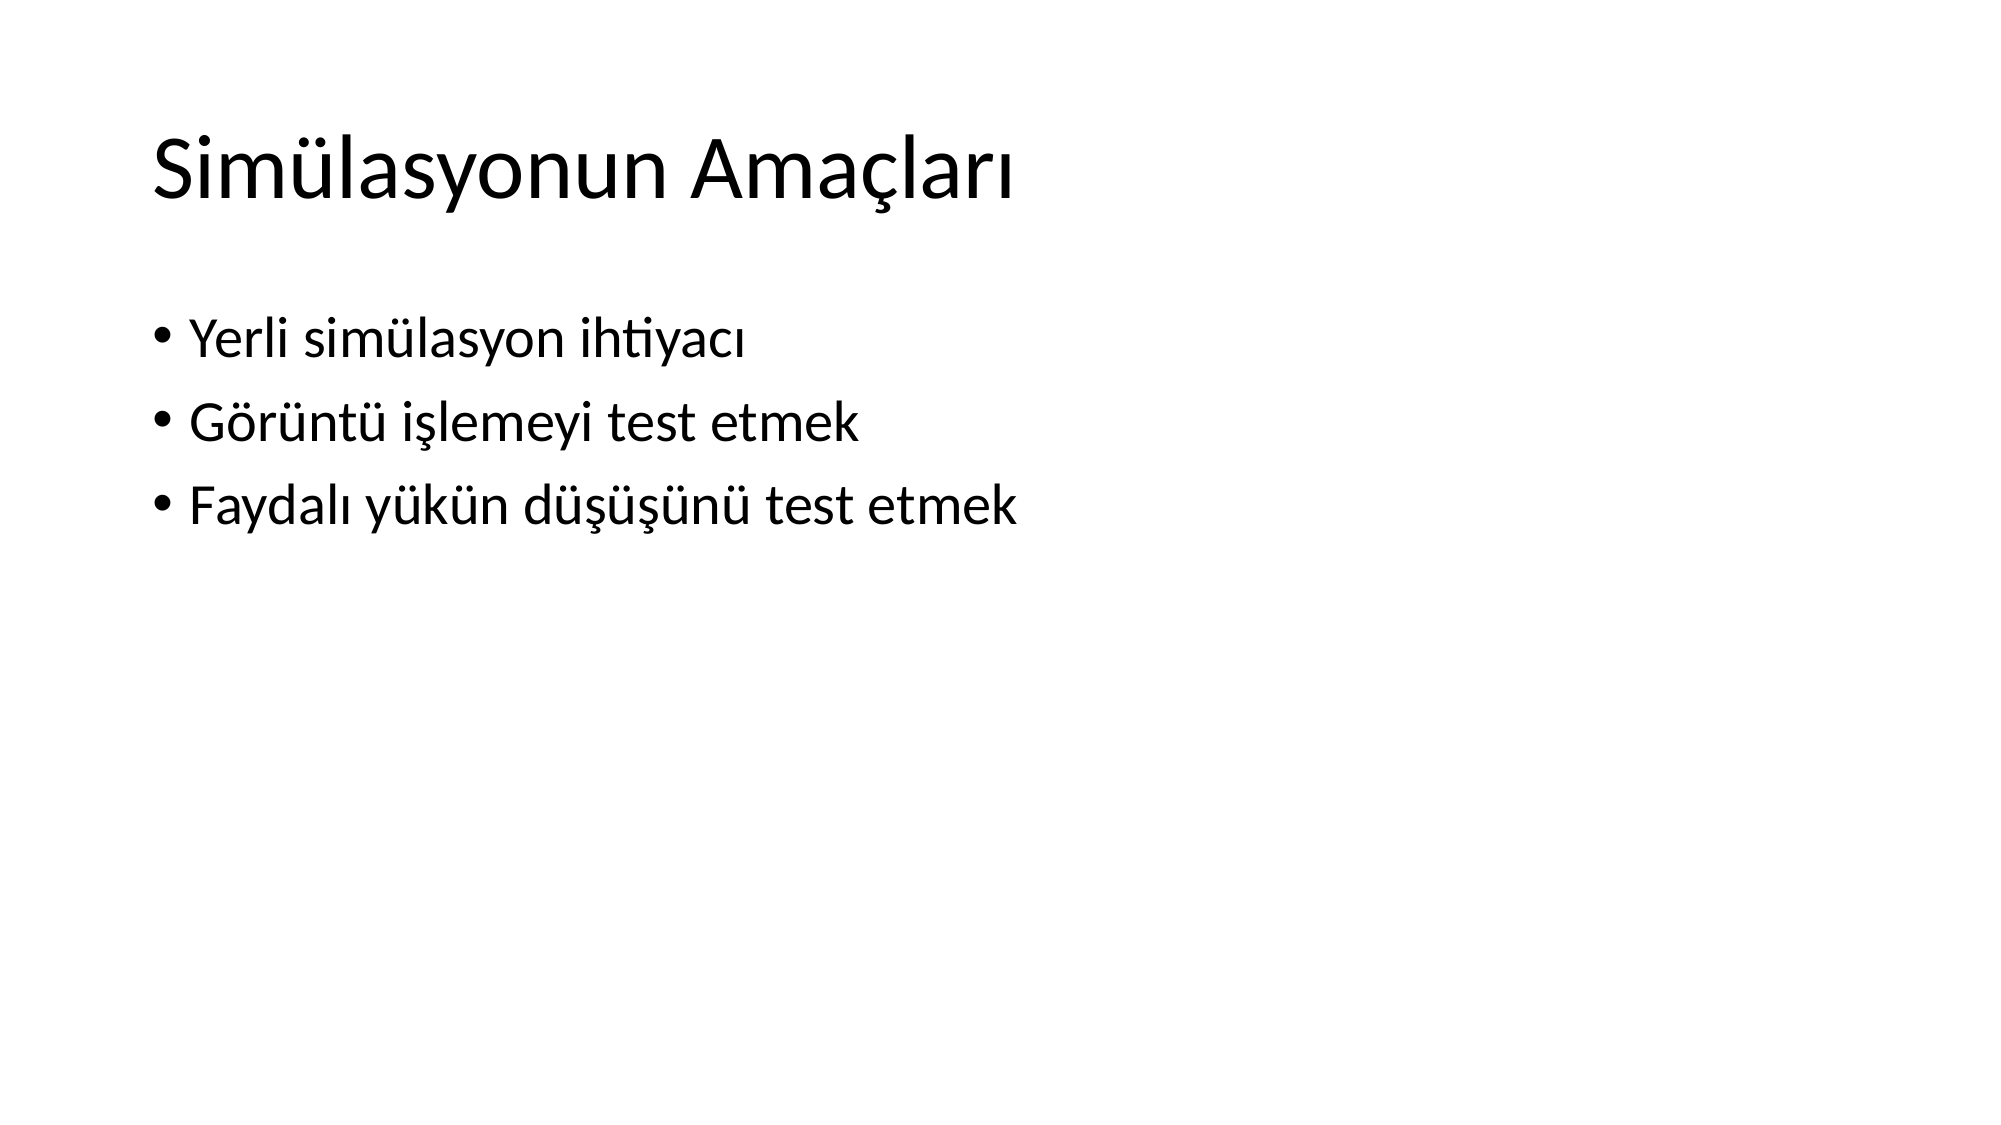

# Simülasyonun Amaçları
Yerli simülasyon ihtiyacı
Görüntü işlemeyi test etmek
Faydalı yükün düşüşünü test etmek